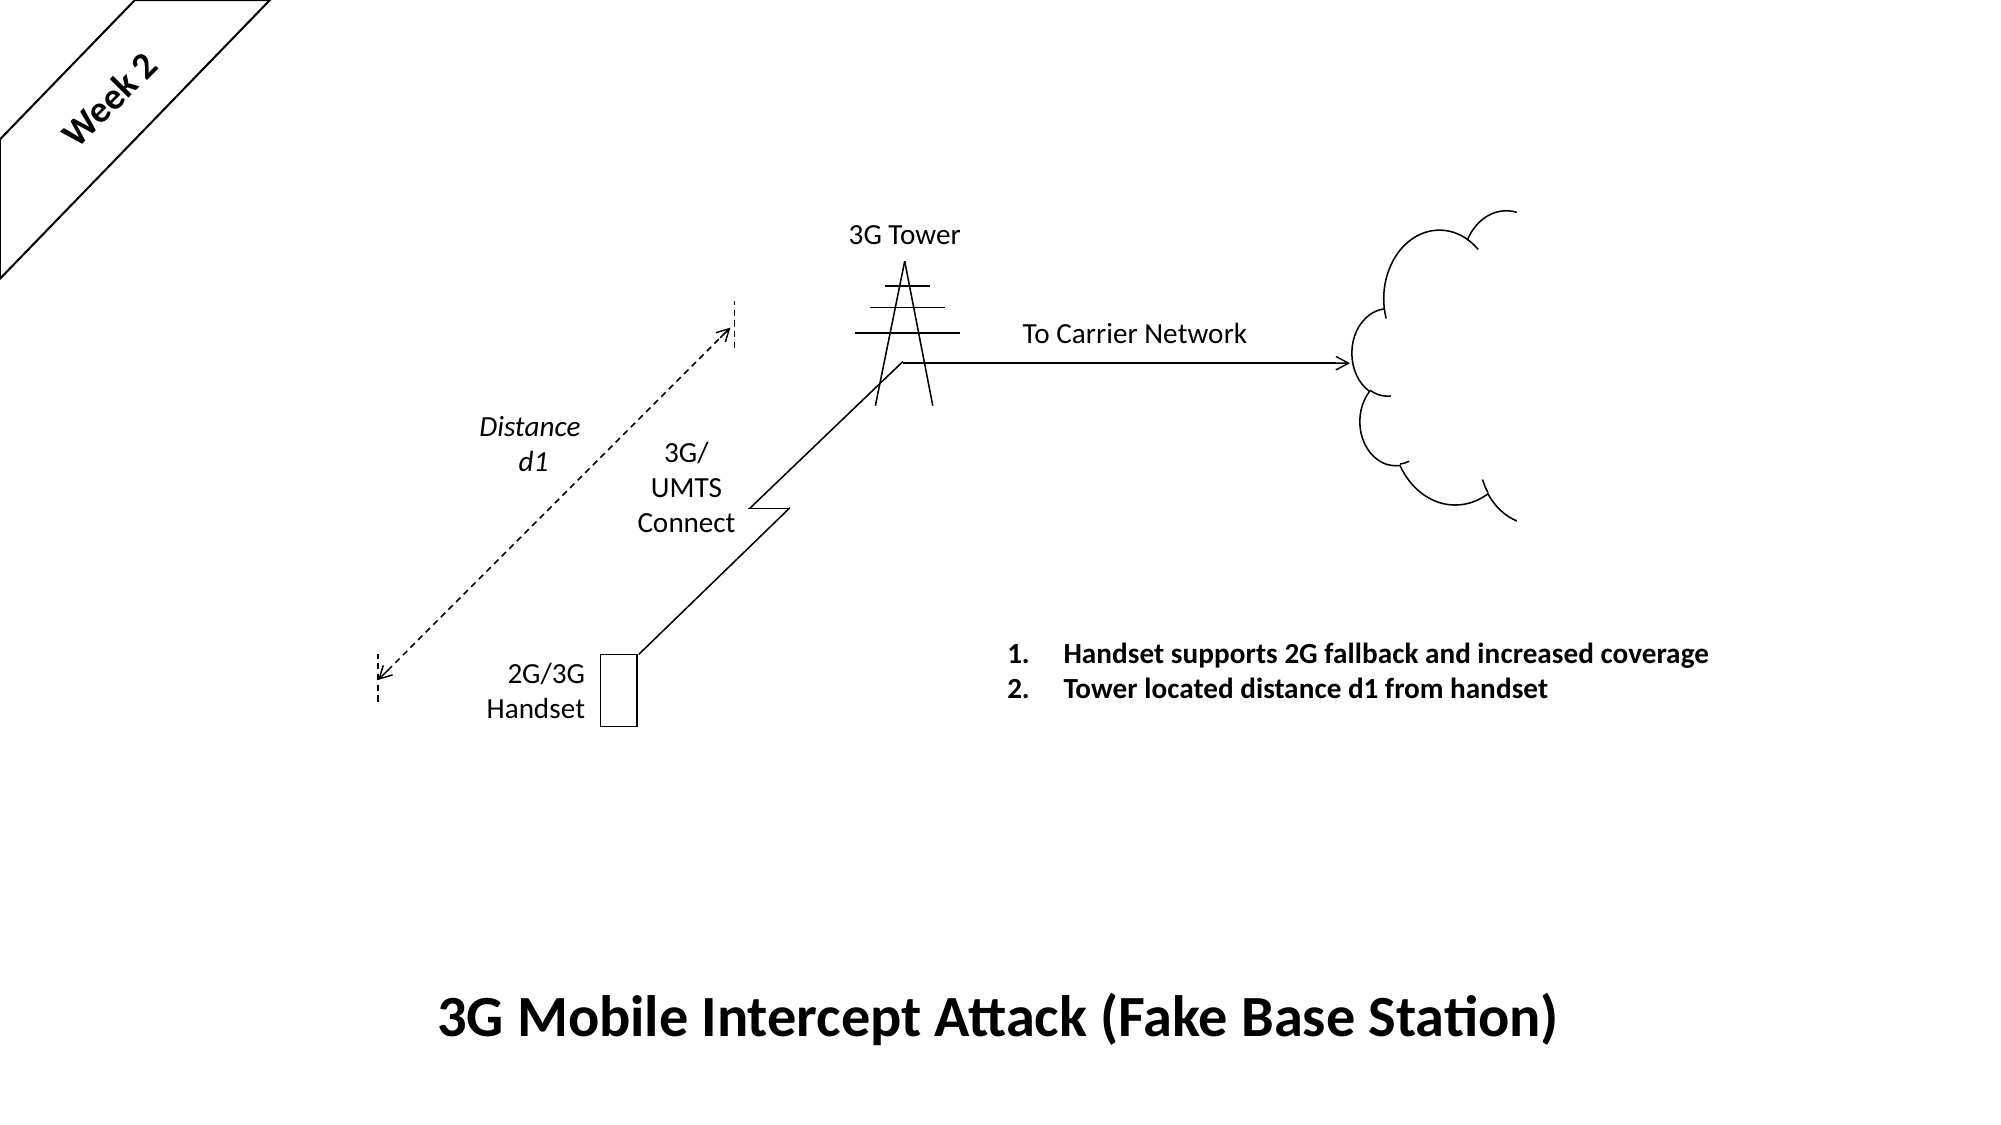

Week 2

3G Tower
To Carrier Network
Distance
d1
3G/
UMTS
Connect
Handset supports 2G fallback and increased coverage
Tower located distance d1 from handset
2G/3G
Handset

# 3G Mobile Intercept Attack (Fake Base Station)